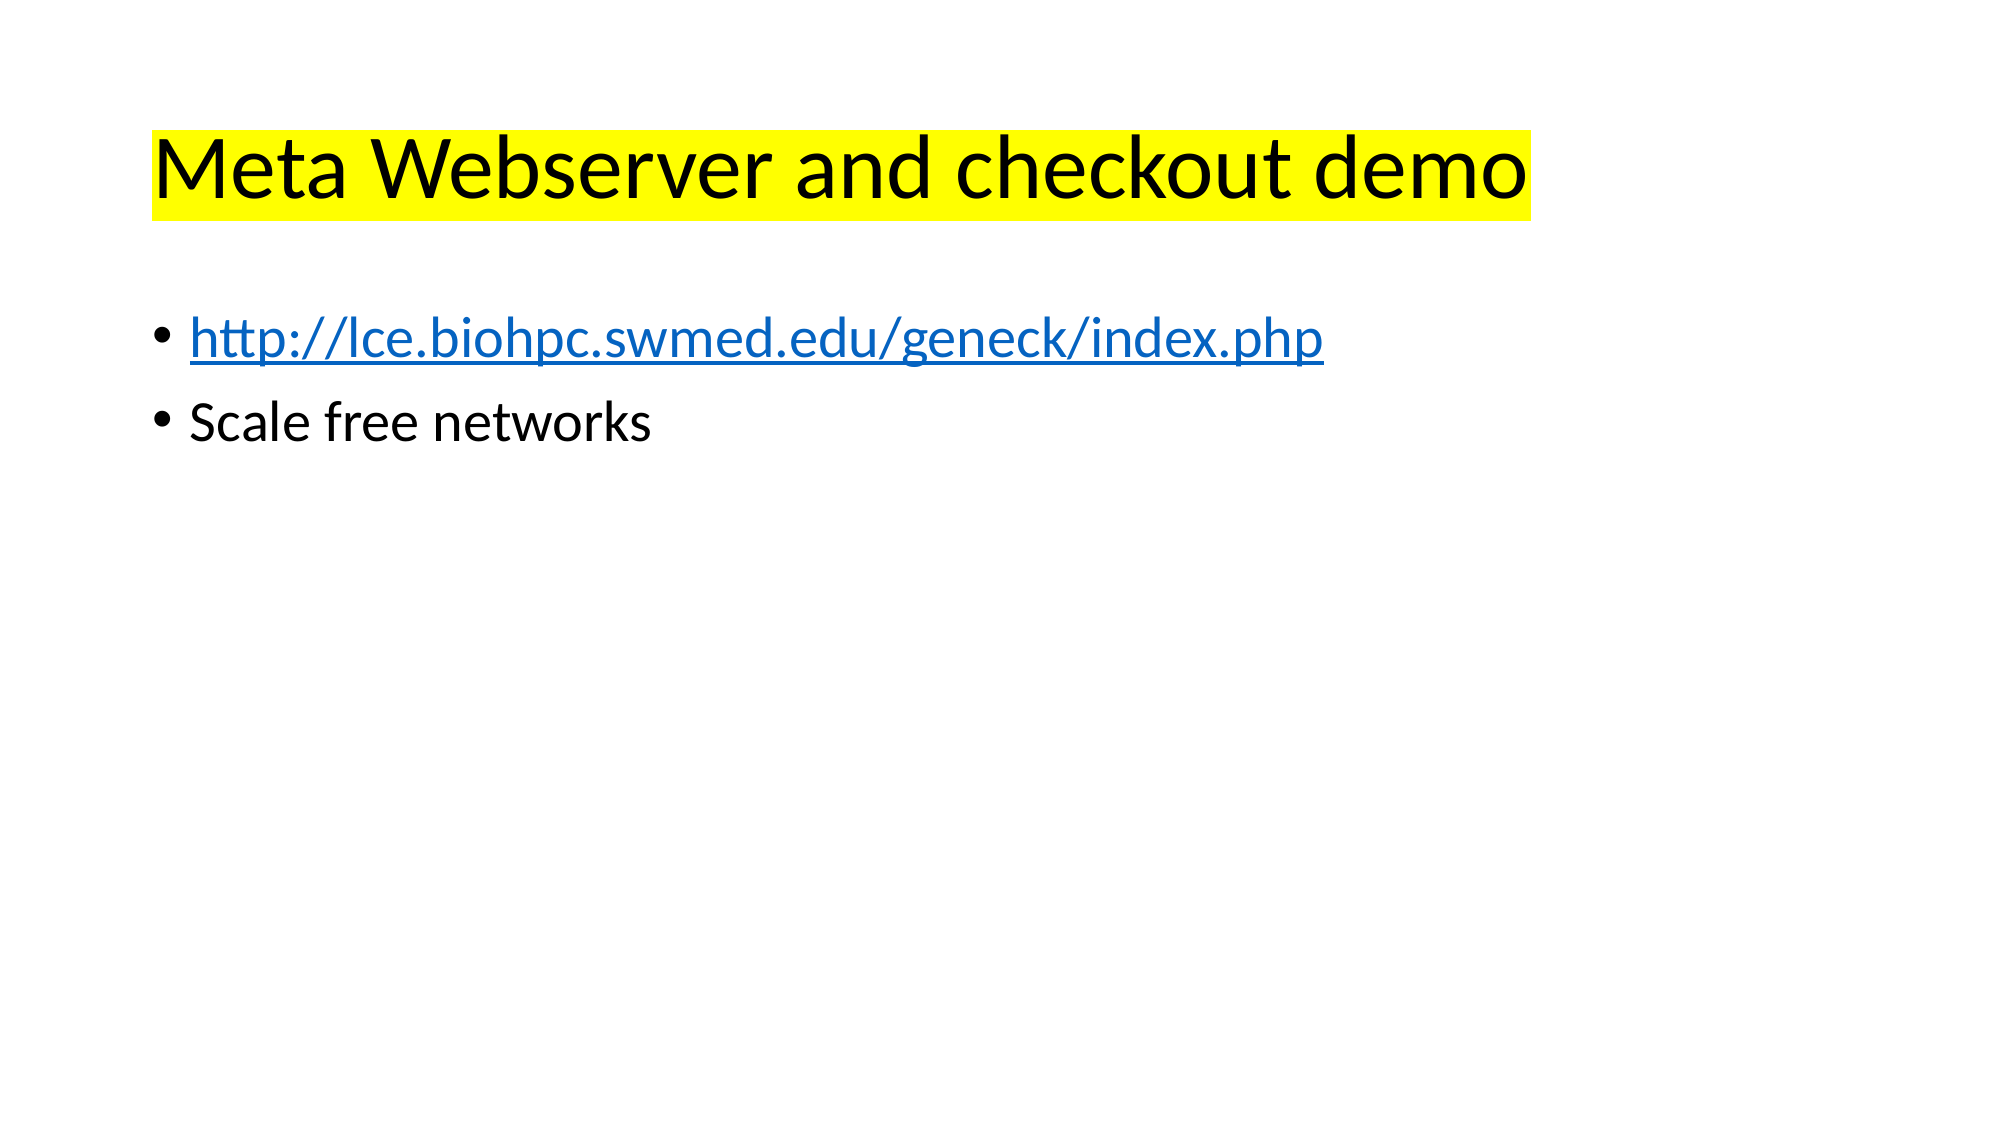

# Meta Webserver and checkout demo
http://lce.biohpc.swmed.edu/geneck/index.php
Scale free networks